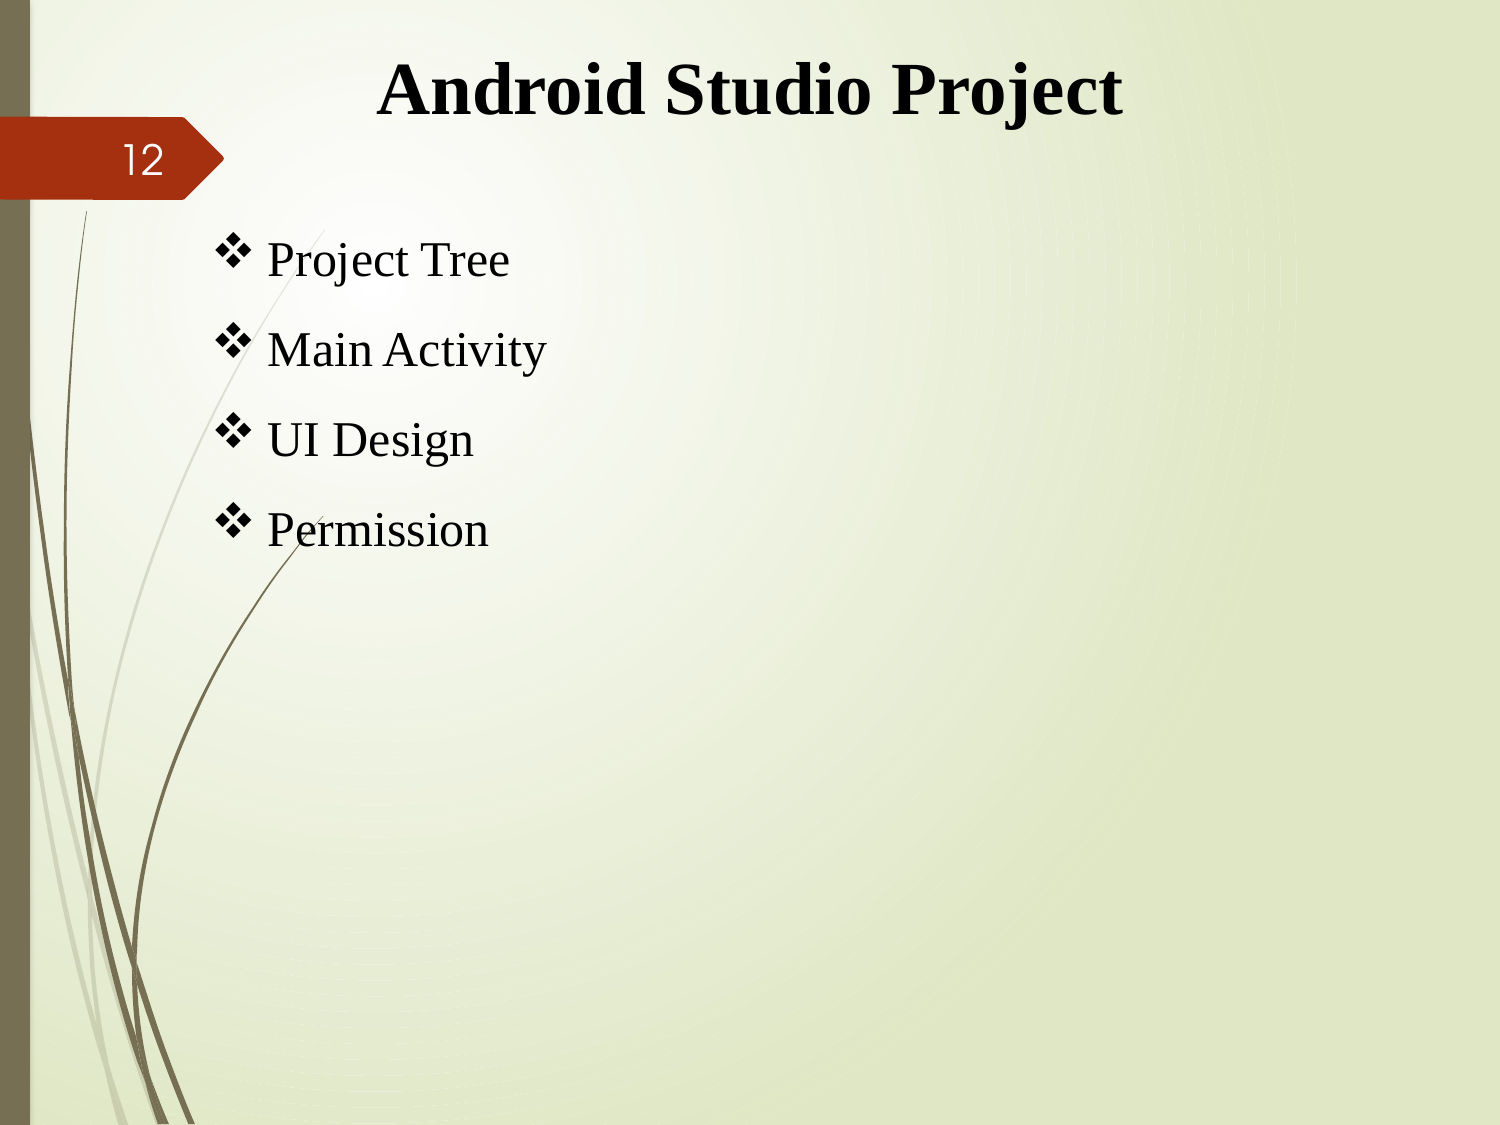

Android Studio Project
12
Project Tree
Main Activity
UI Design
Permission